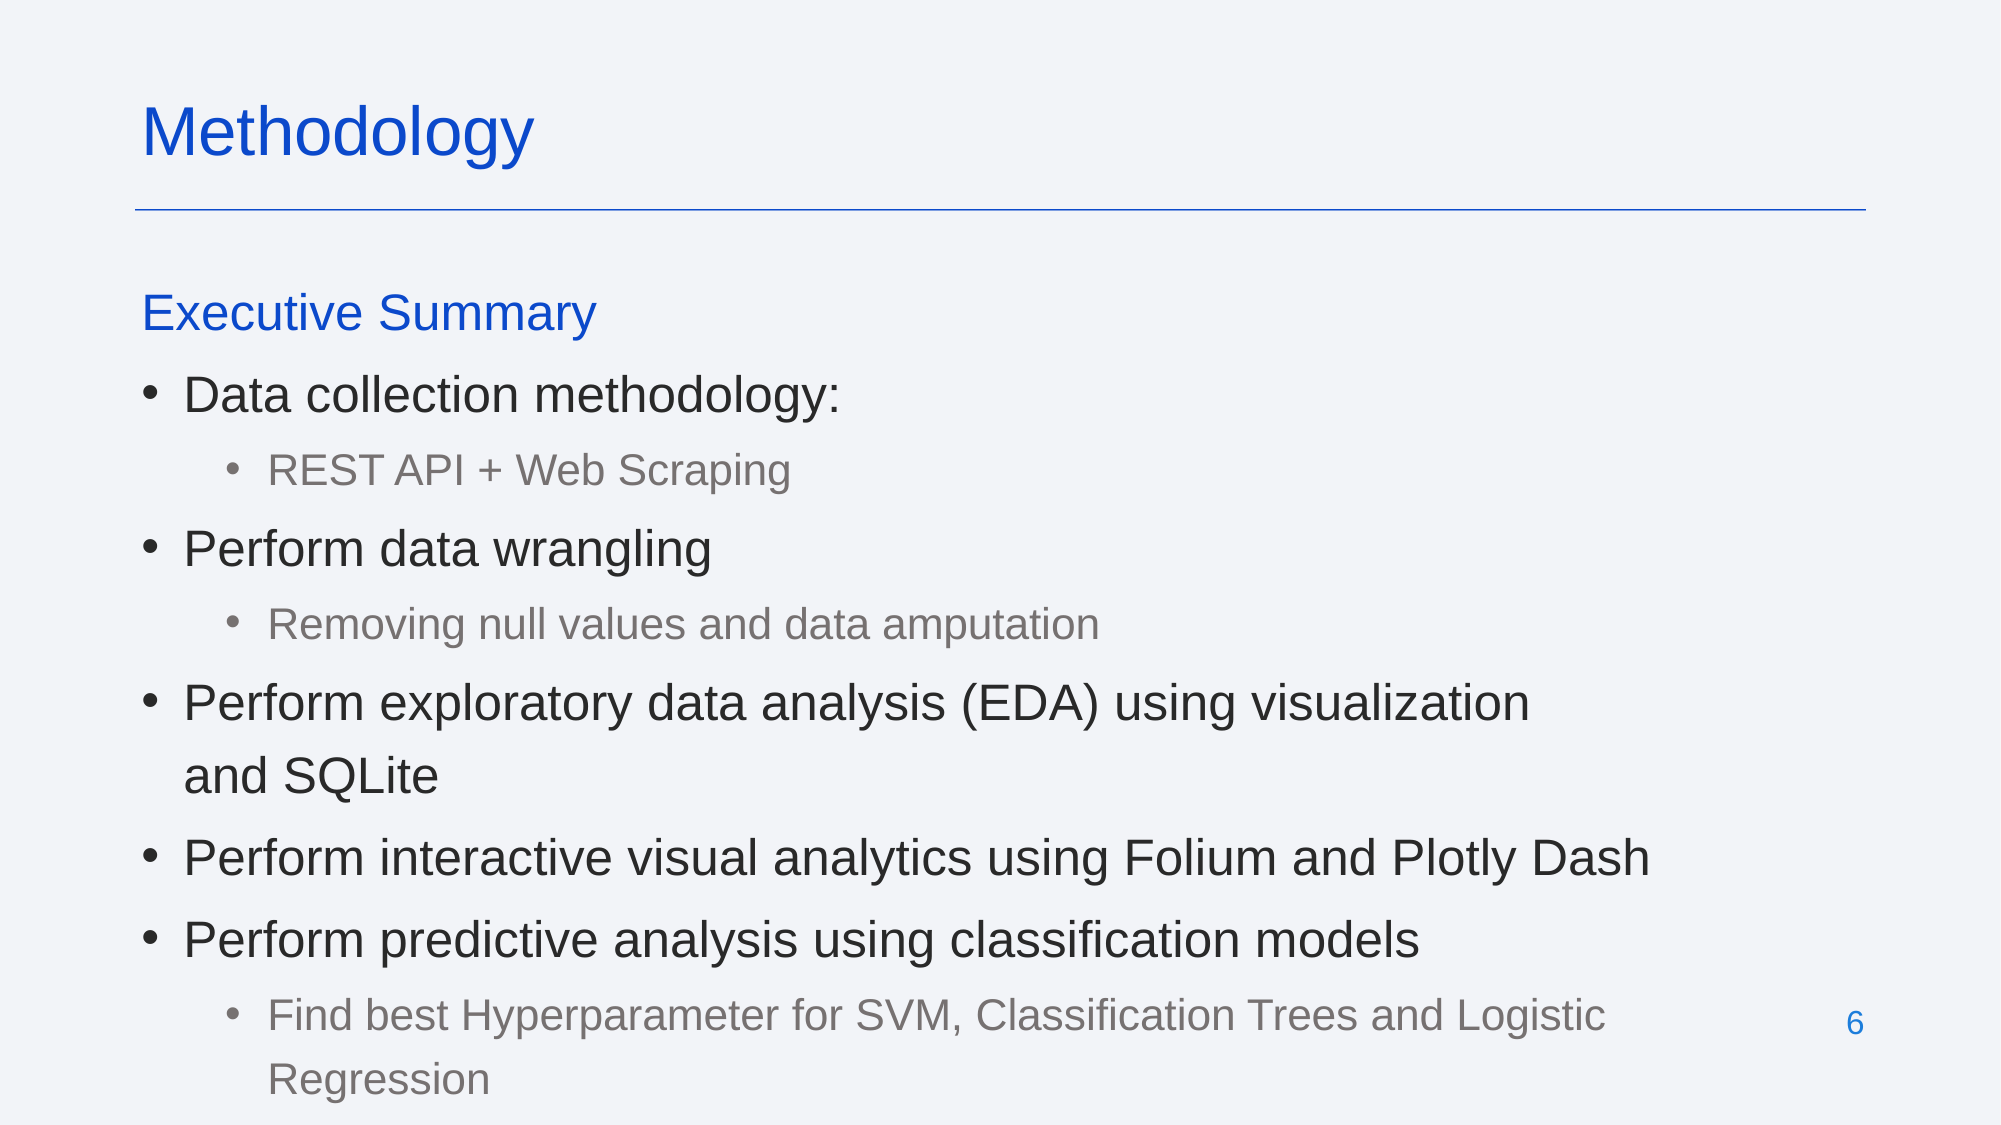

Methodology
Executive Summary
Data collection methodology:
REST API + Web Scraping
Perform data wrangling
Removing null values and data amputation
Perform exploratory data analysis (EDA) using visualization and SQLite
Perform interactive visual analytics using Folium and Plotly Dash
Perform predictive analysis using classification models
Find best Hyperparameter for SVM, Classification Trees and Logistic Regression

6